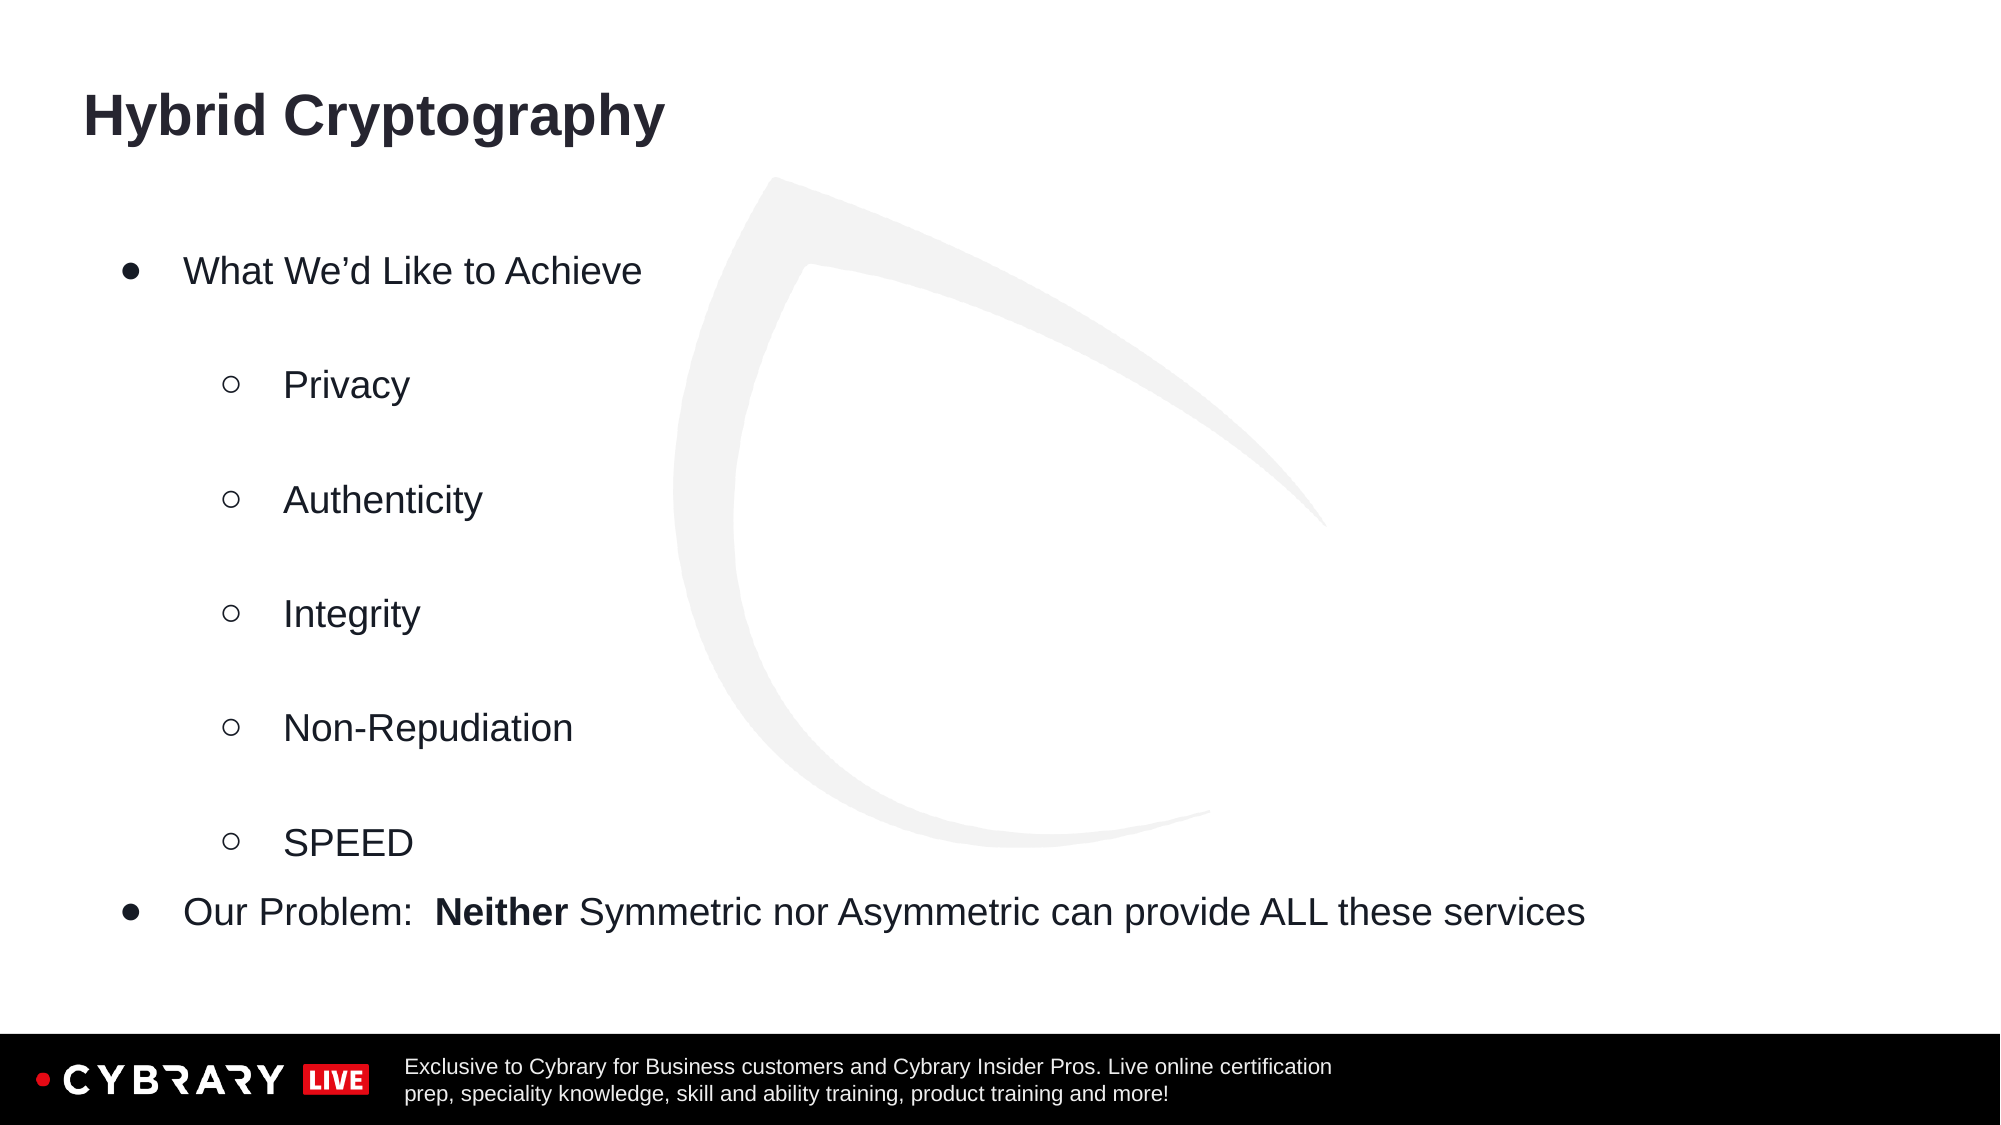

# Hybrid Cryptography
What We’d Like to Achieve
Privacy
Authenticity
Integrity
Non-Repudiation
SPEED
Our Problem:  Neither Symmetric nor Asymmetric can provide ALL these services